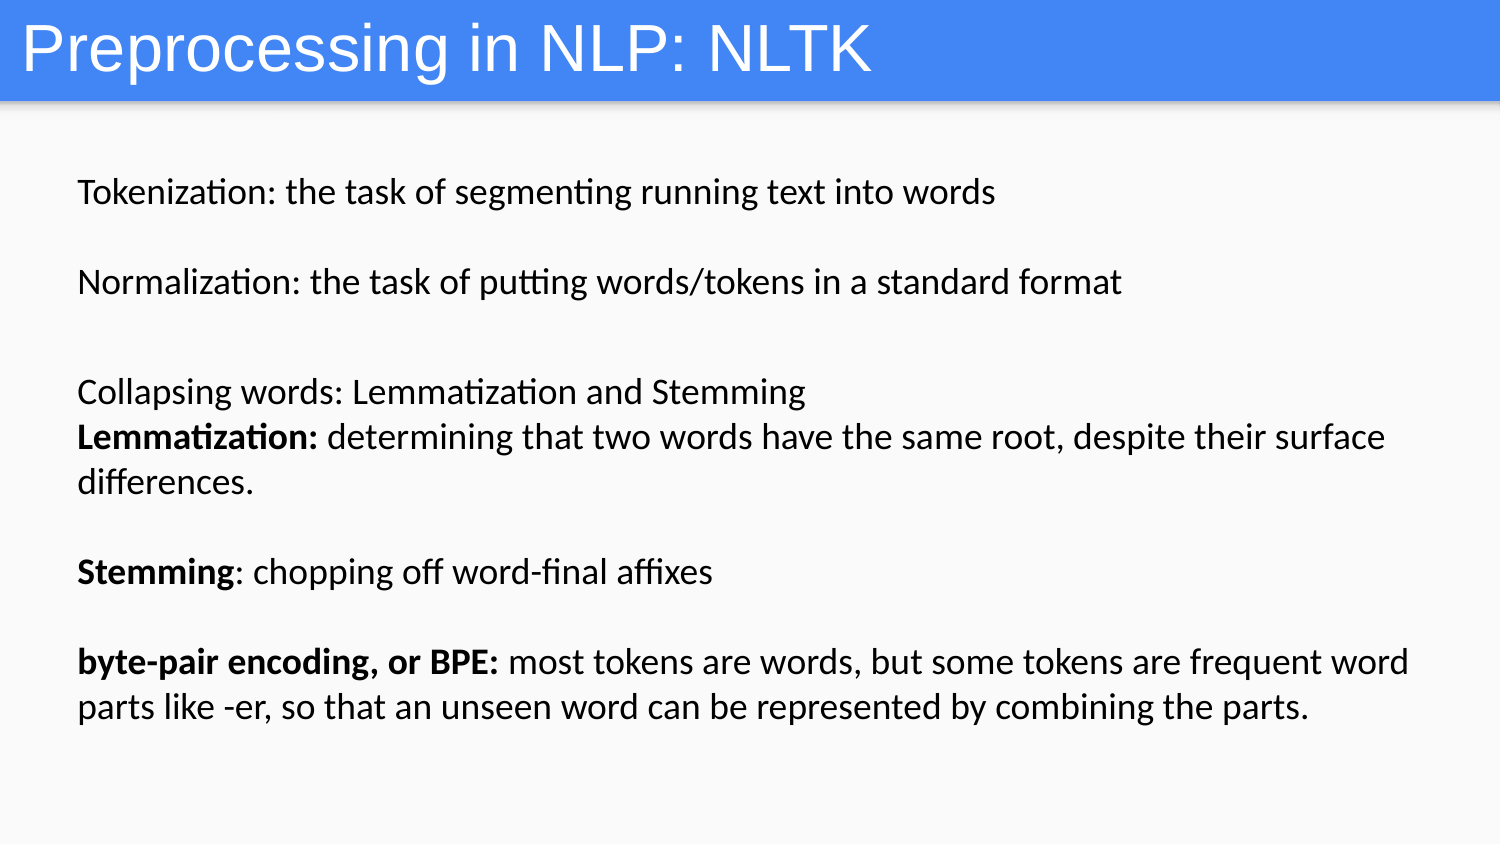

# Preprocessing in NLP: NLTK

Tokenization: the task of segmenting running text into words

Normalization: the task of putting words/tokens in a standard format

Collapsing words: Lemmatization and Stemming
Lemmatization: determining that two words have the same root, despite their surface differences.

Stemming: chopping off word-final affixes

byte-pair encoding, or BPE: most tokens are words, but some tokens are frequent word parts like -er, so that an unseen word can be represented by combining the parts.